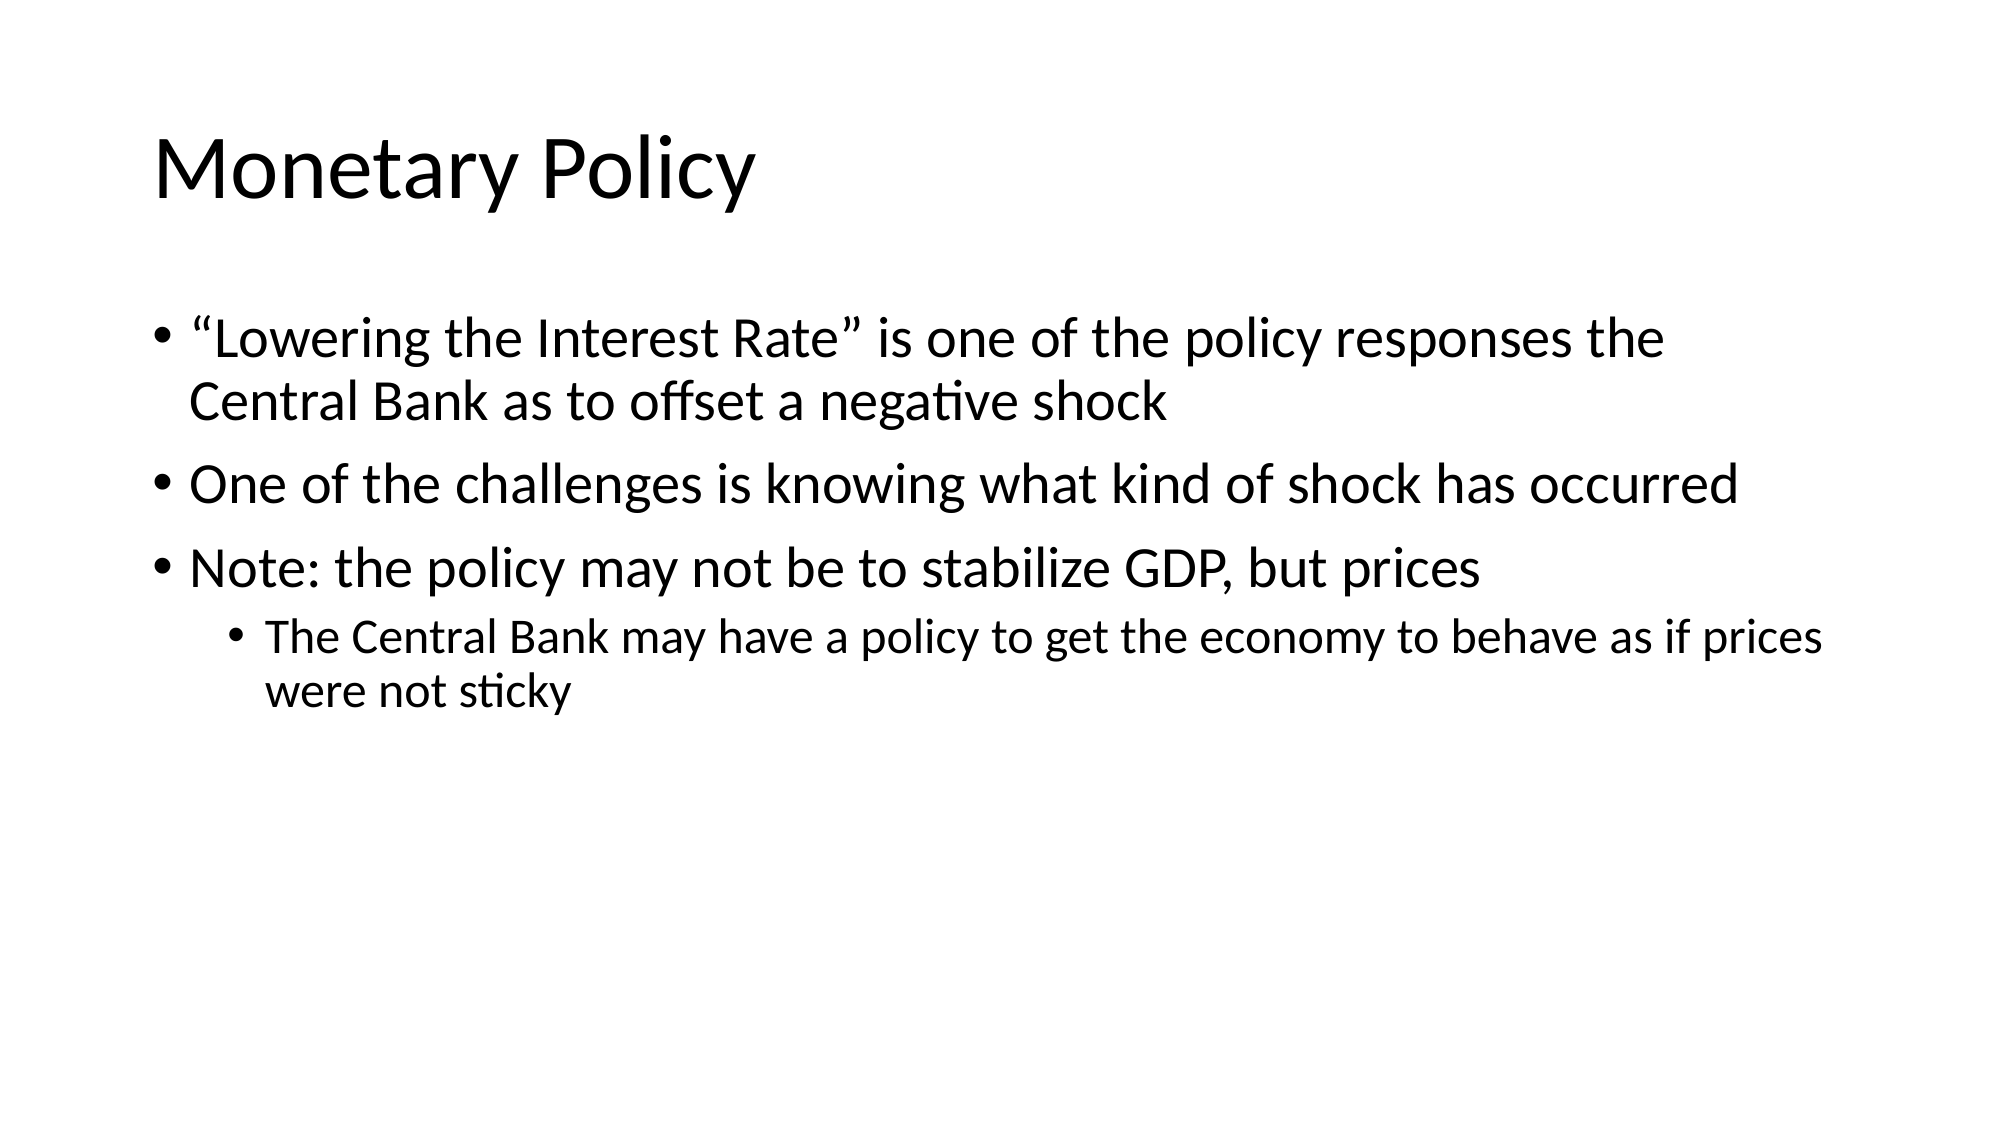

# Monetary Policy
“Lowering the Interest Rate” is one of the policy responses the Central Bank as to offset a negative shock
One of the challenges is knowing what kind of shock has occurred
Note: the policy may not be to stabilize GDP, but prices
The Central Bank may have a policy to get the economy to behave as if prices were not sticky